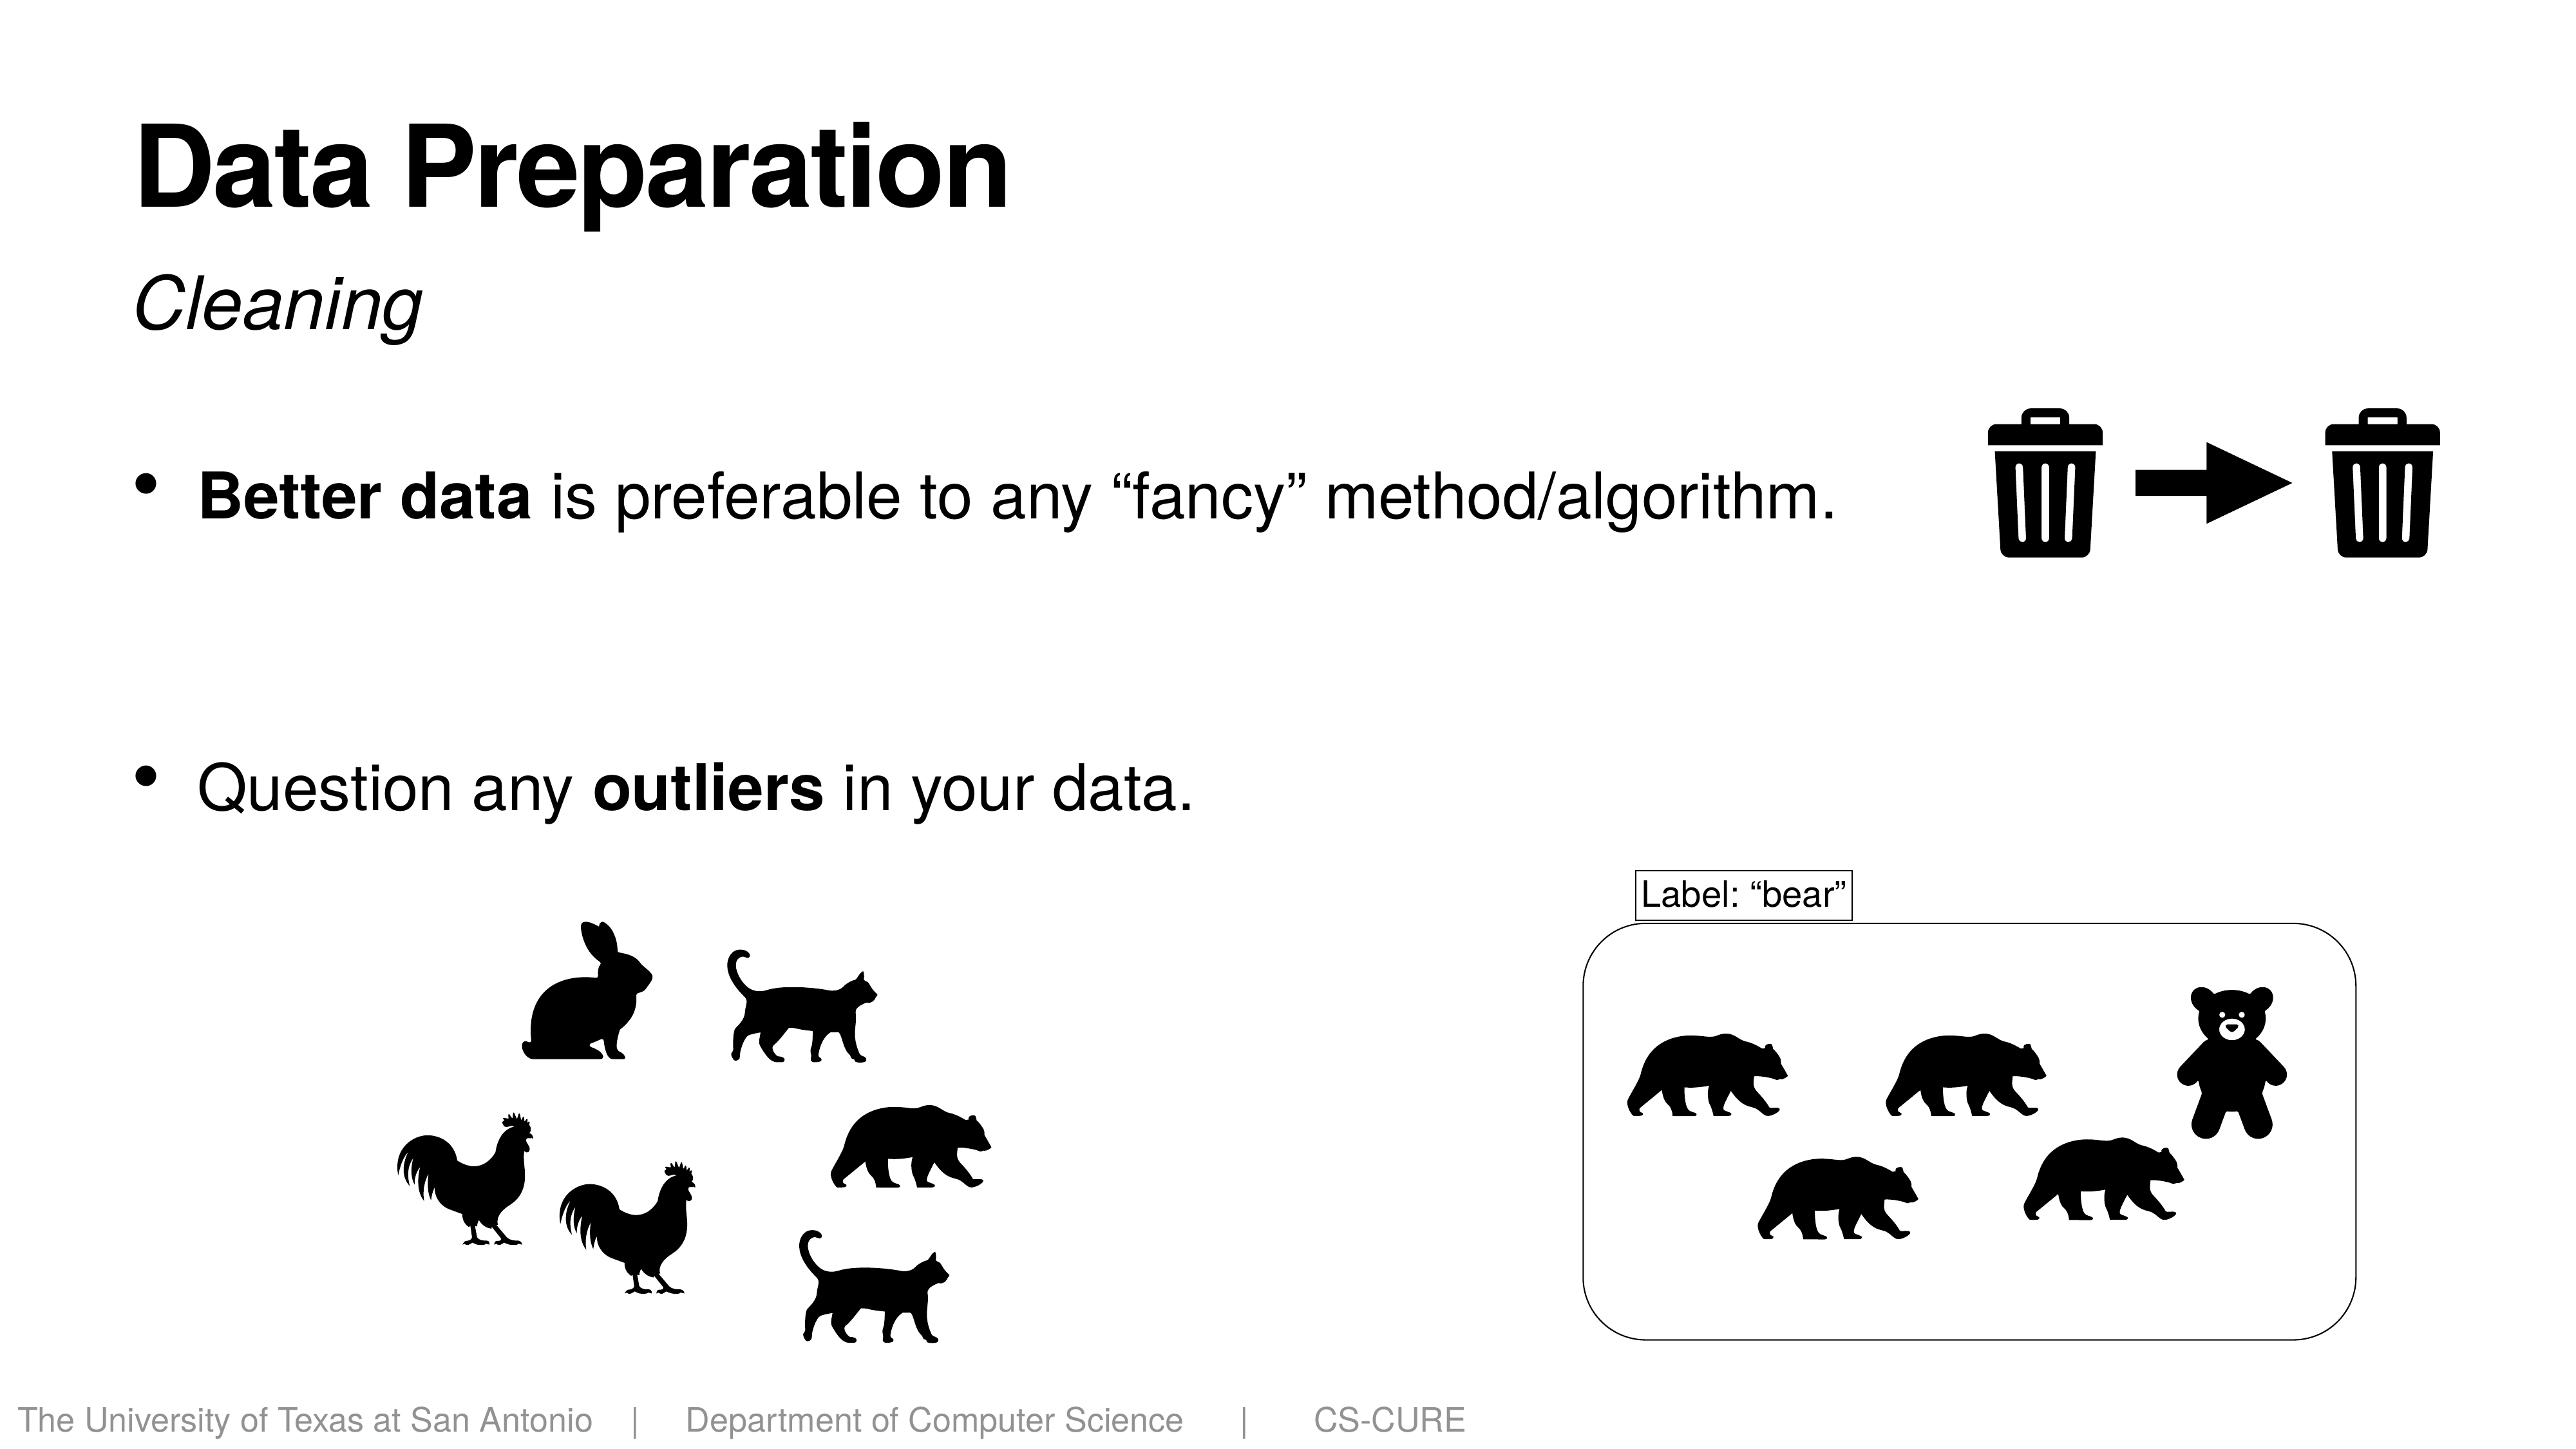

# Data Preparation
Cleaning

Better data is preferable to any “fancy” method/algorithm.
Question any outliers in your data.
Label: “bear”

10